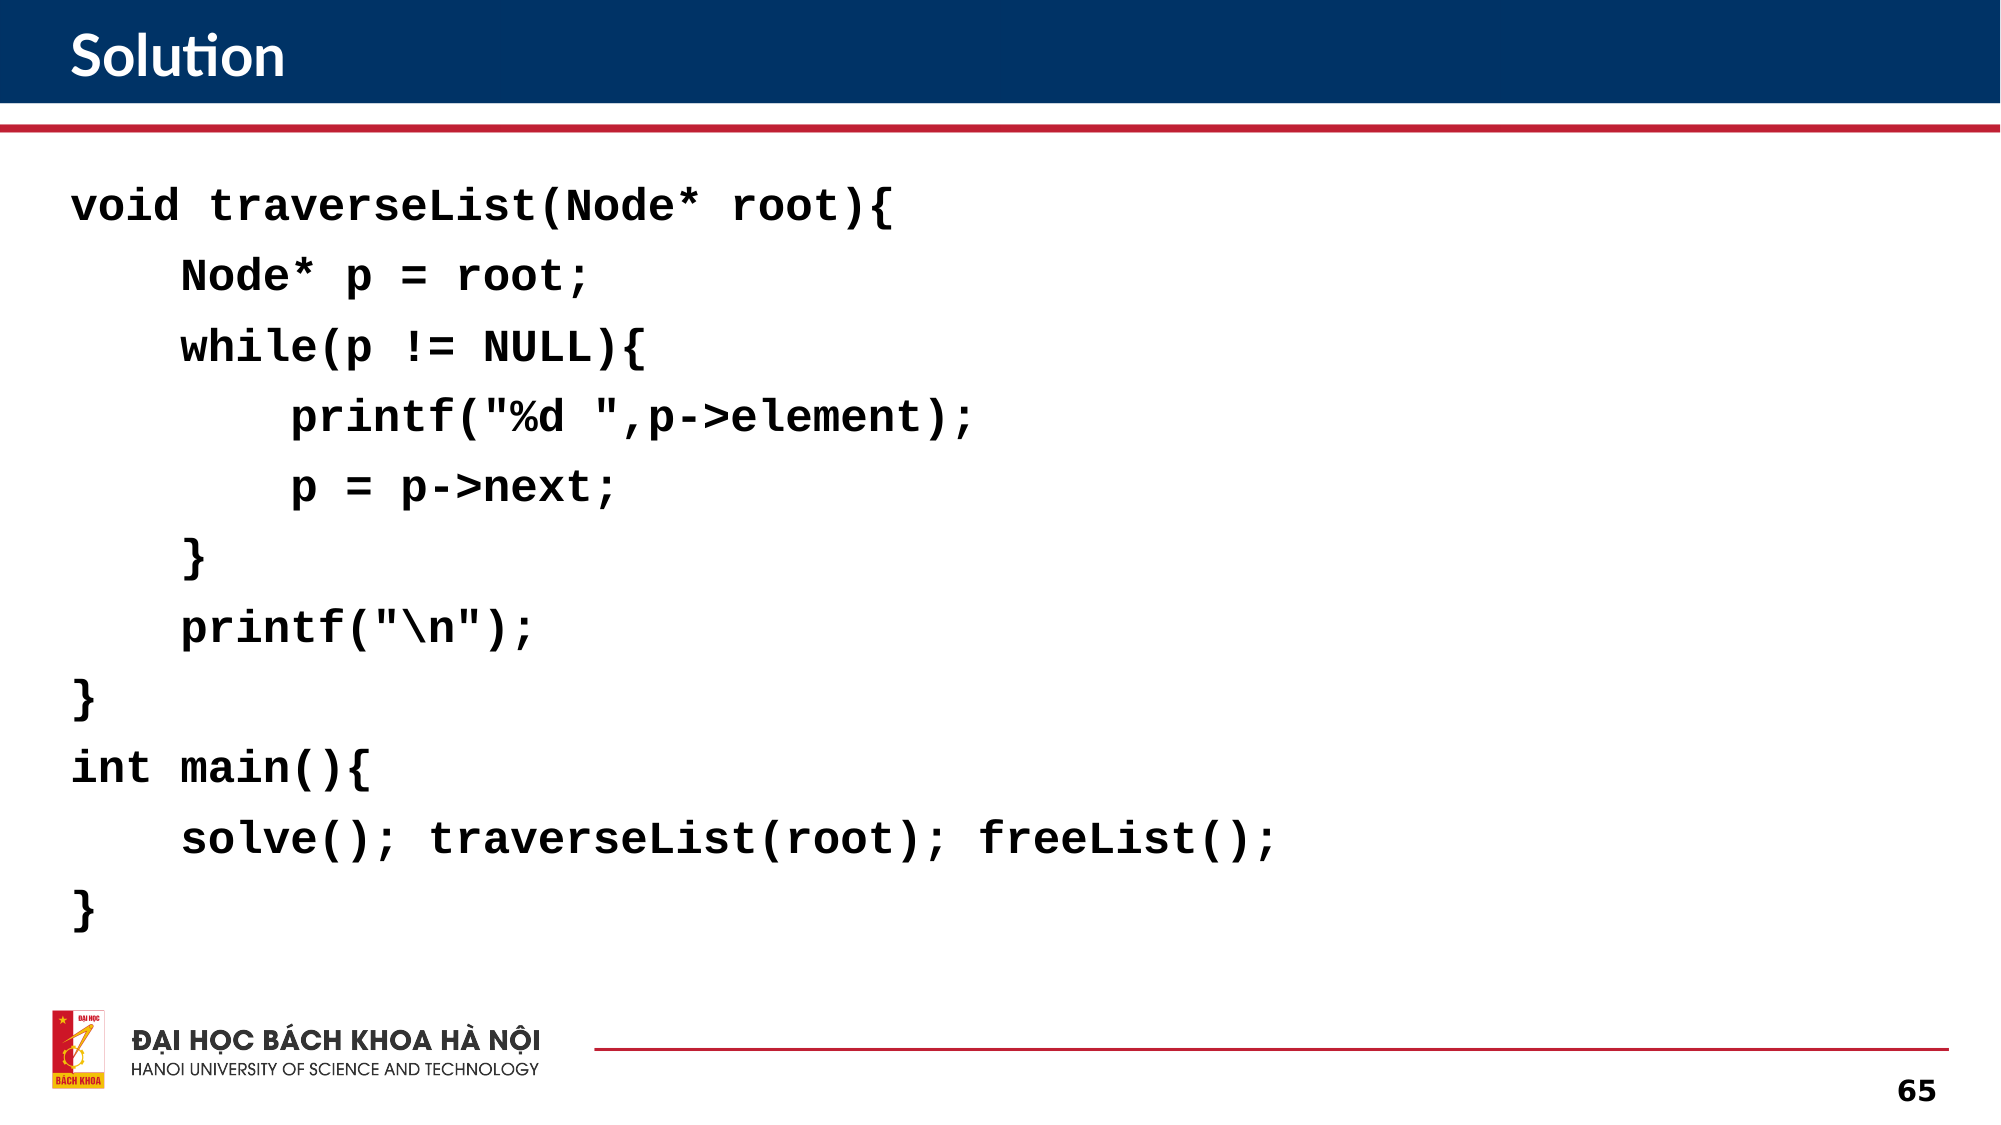

# Solution
void traverseList(Node* root){
    Node* p = root;
    while(p != NULL){
        printf("%d ",p->element);
        p = p->next;
    }
    printf("\n");
}
int main(){
    solve(); traverseList(root); freeList();
}

65